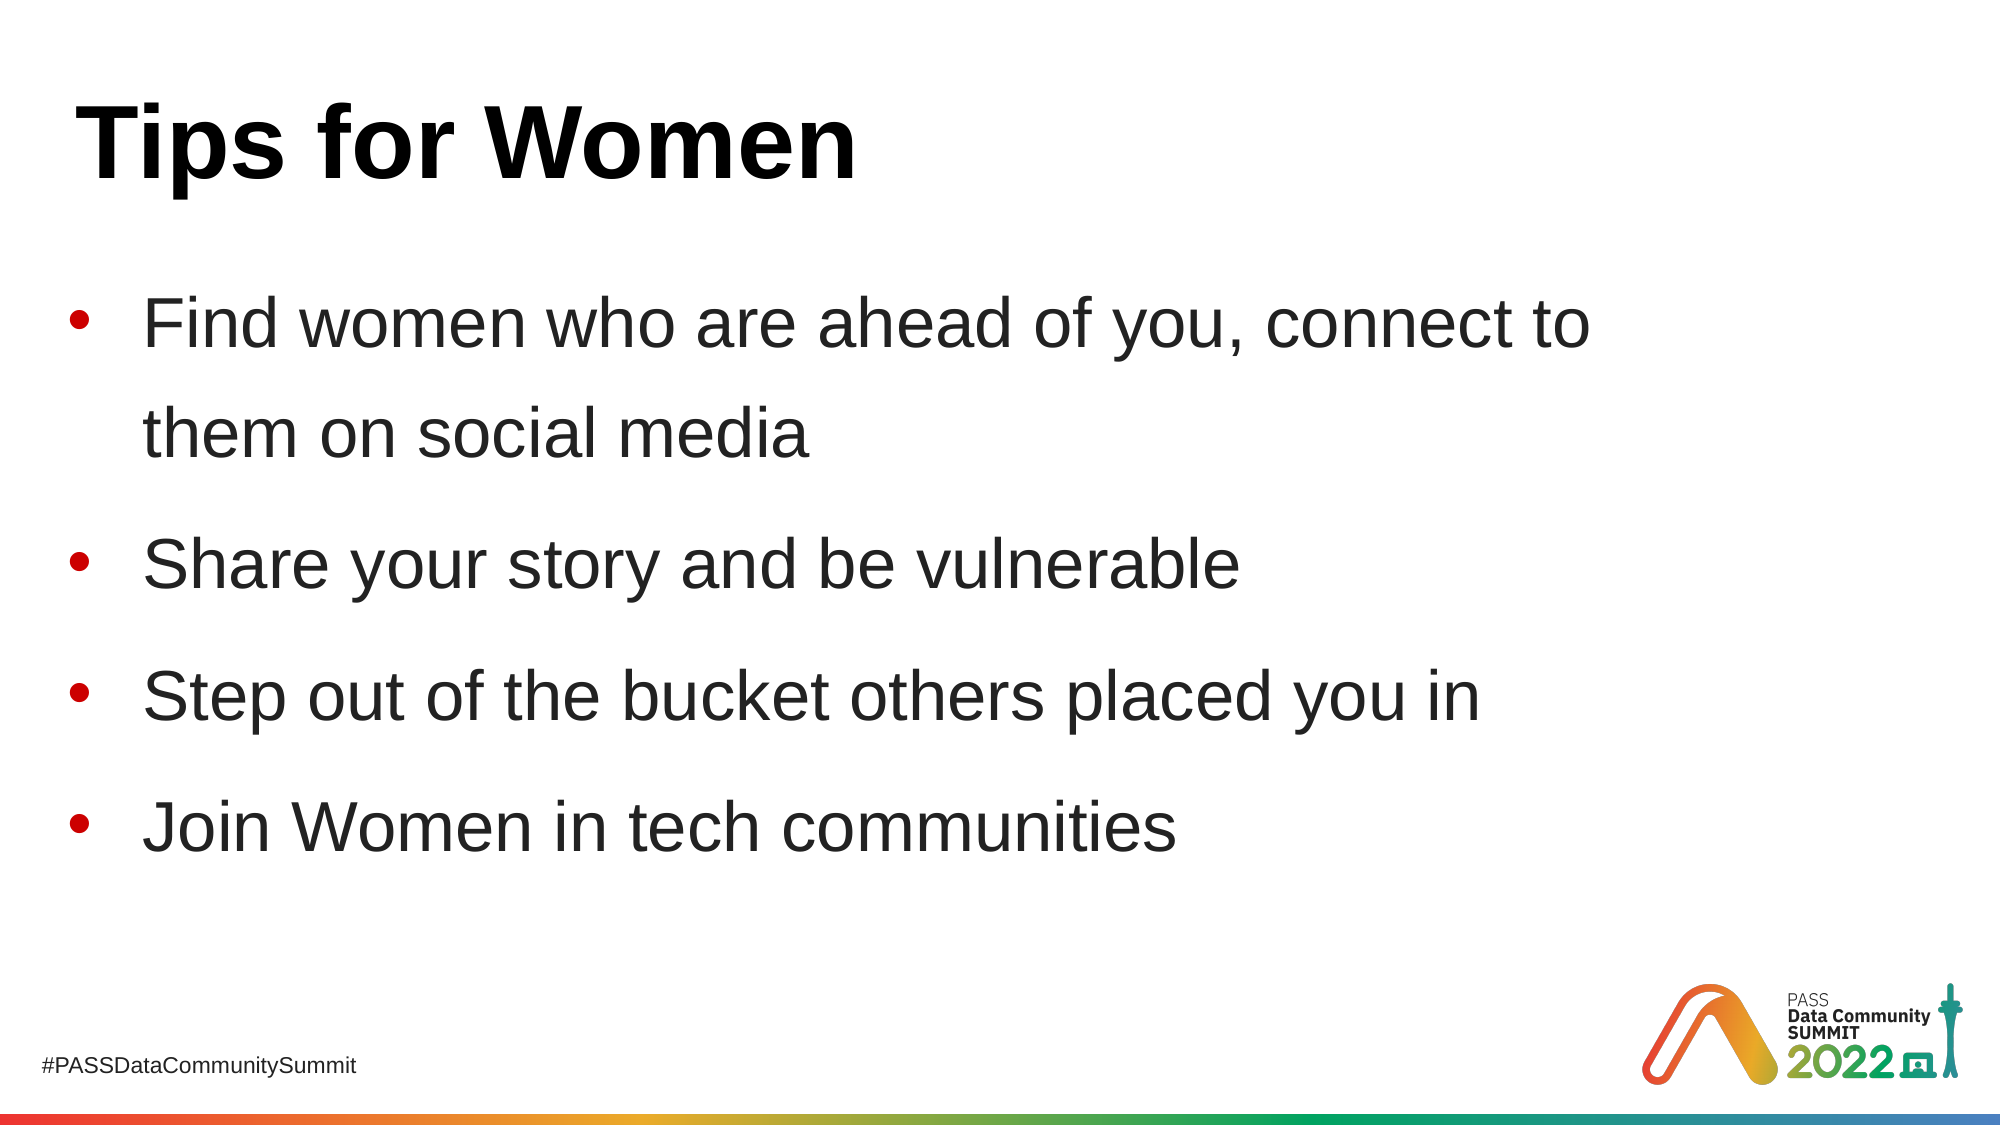

# Tips for Women
Find women who are ahead of you, connect to them on social media
Share your story and be vulnerable
Step out of the bucket others placed you in
Join Women in tech communities